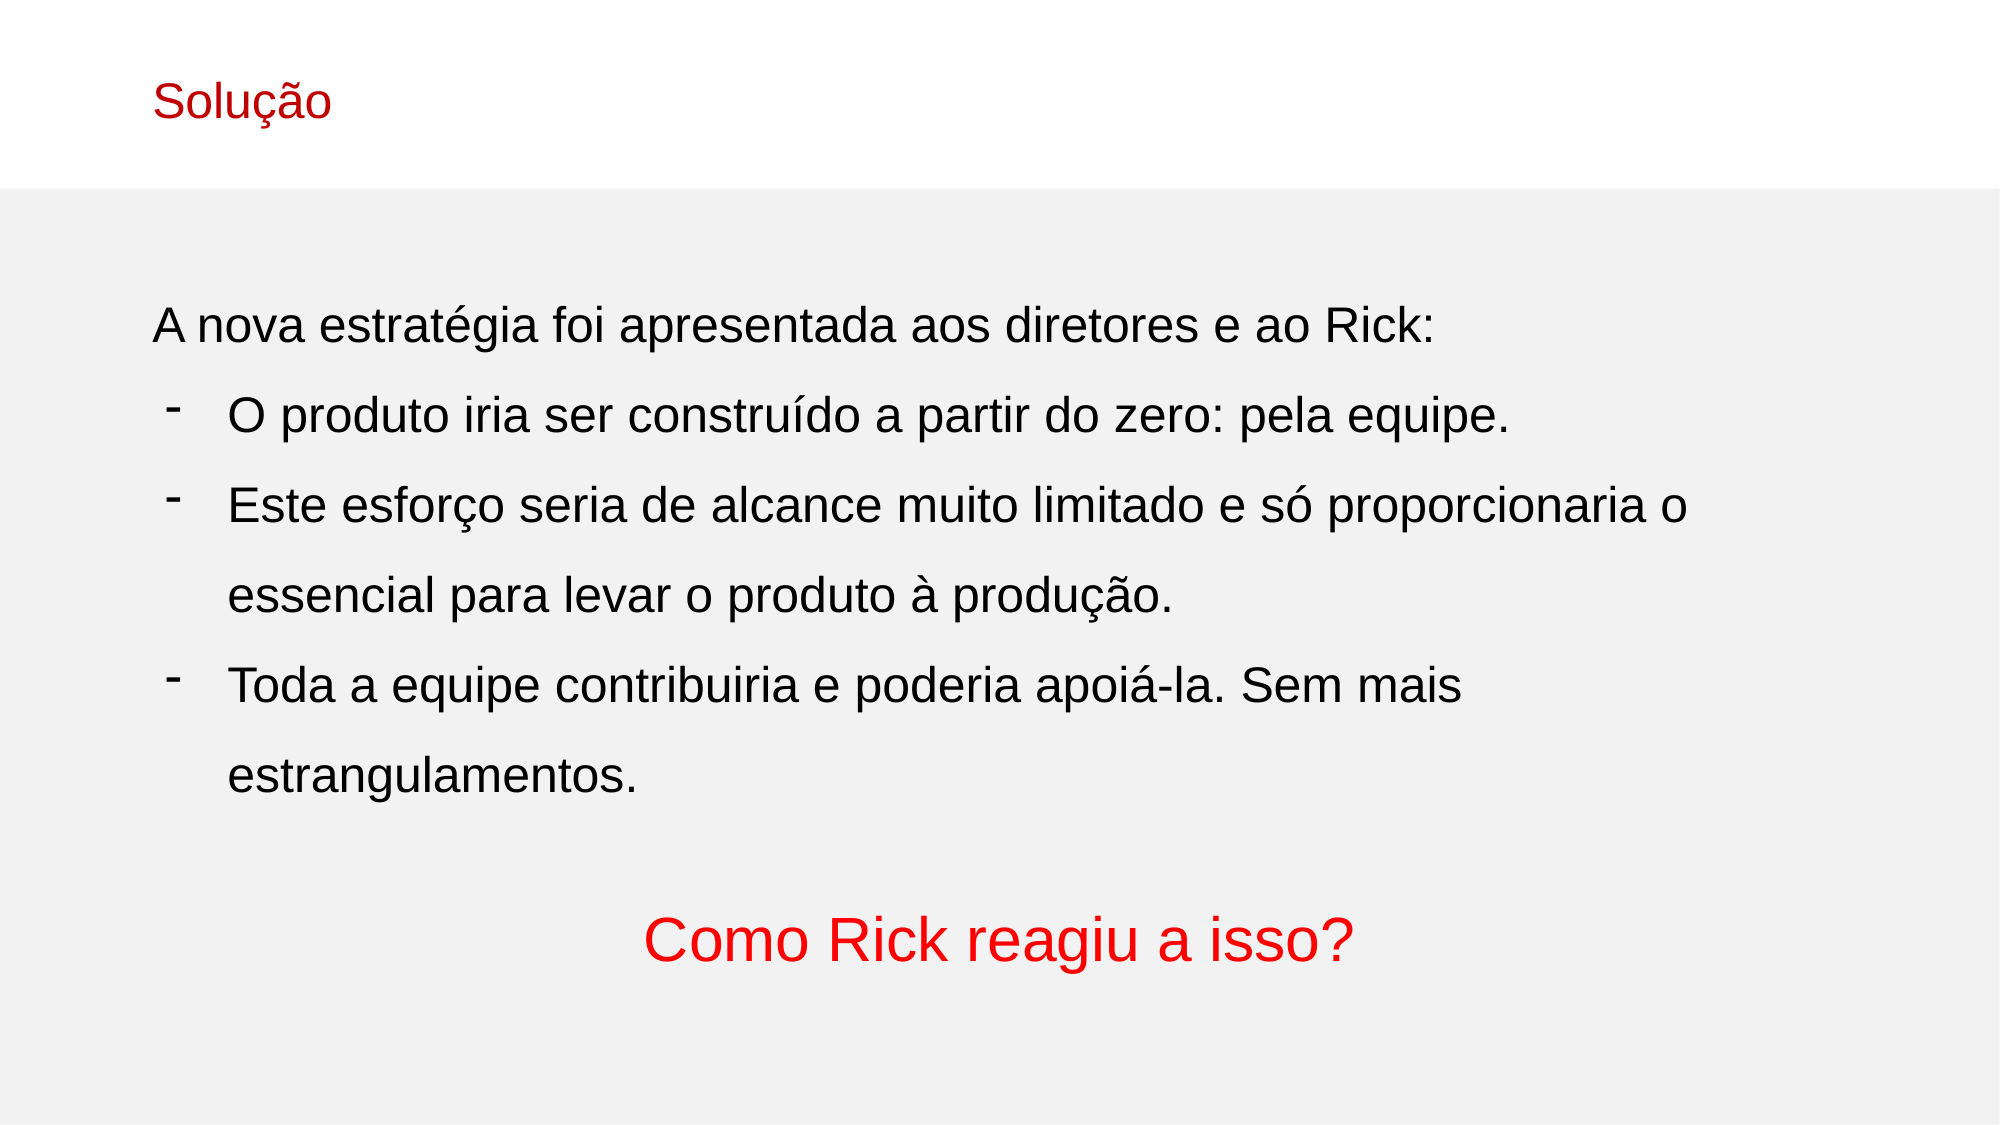

Solução
A nova estratégia foi apresentada aos diretores e ao Rick:
O produto iria ser construído a partir do zero: pela equipe.
Este esforço seria de alcance muito limitado e só proporcionaria o essencial para levar o produto à produção.
Toda a equipe contribuiria e poderia apoiá-la. Sem mais estrangulamentos.

Como Rick reagiu a isso?